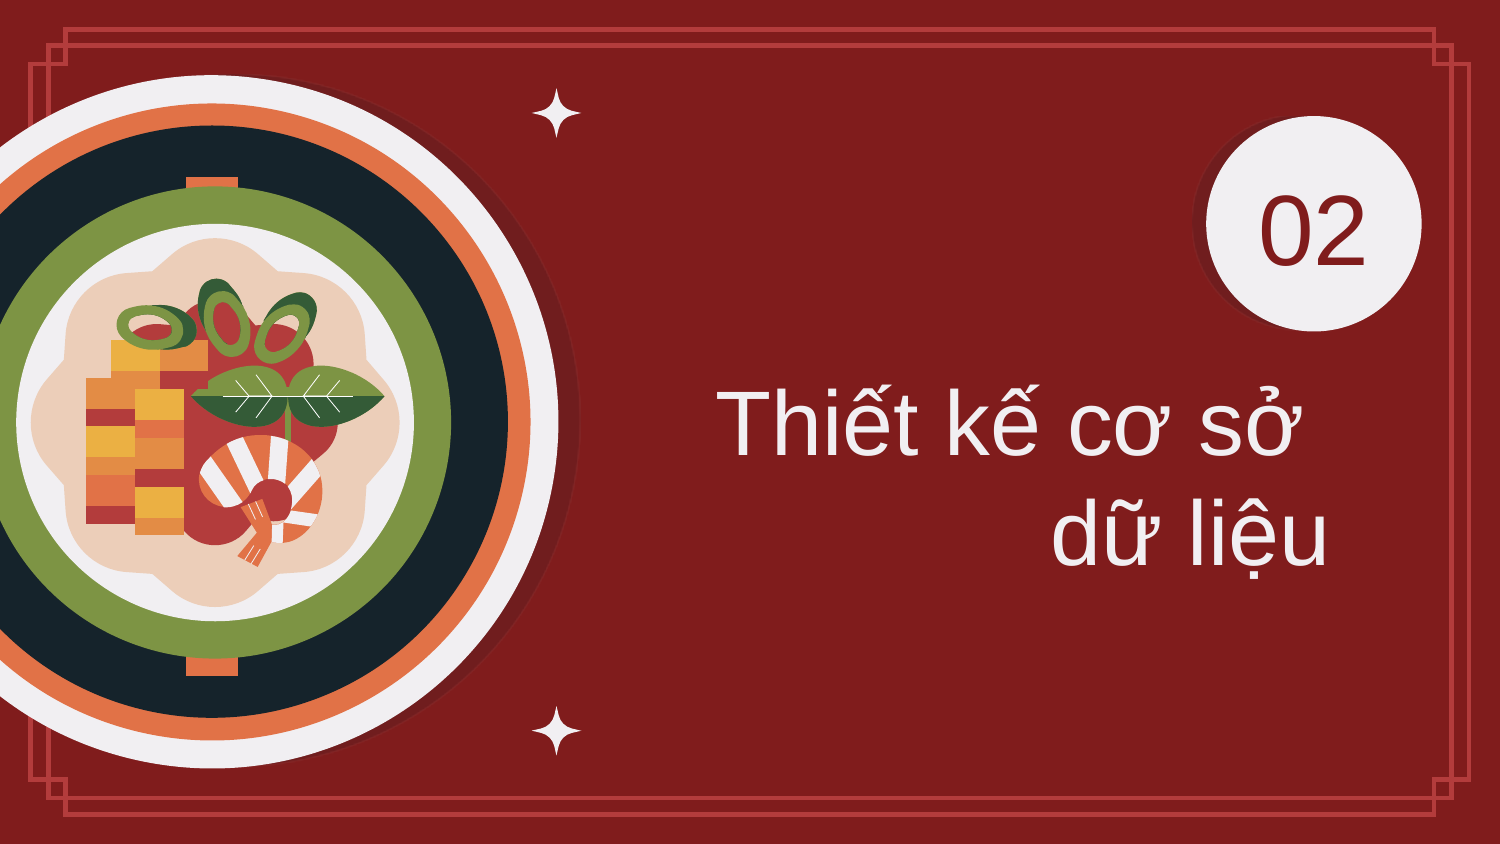

02
# Thiết kế cơ sở dữ liệu